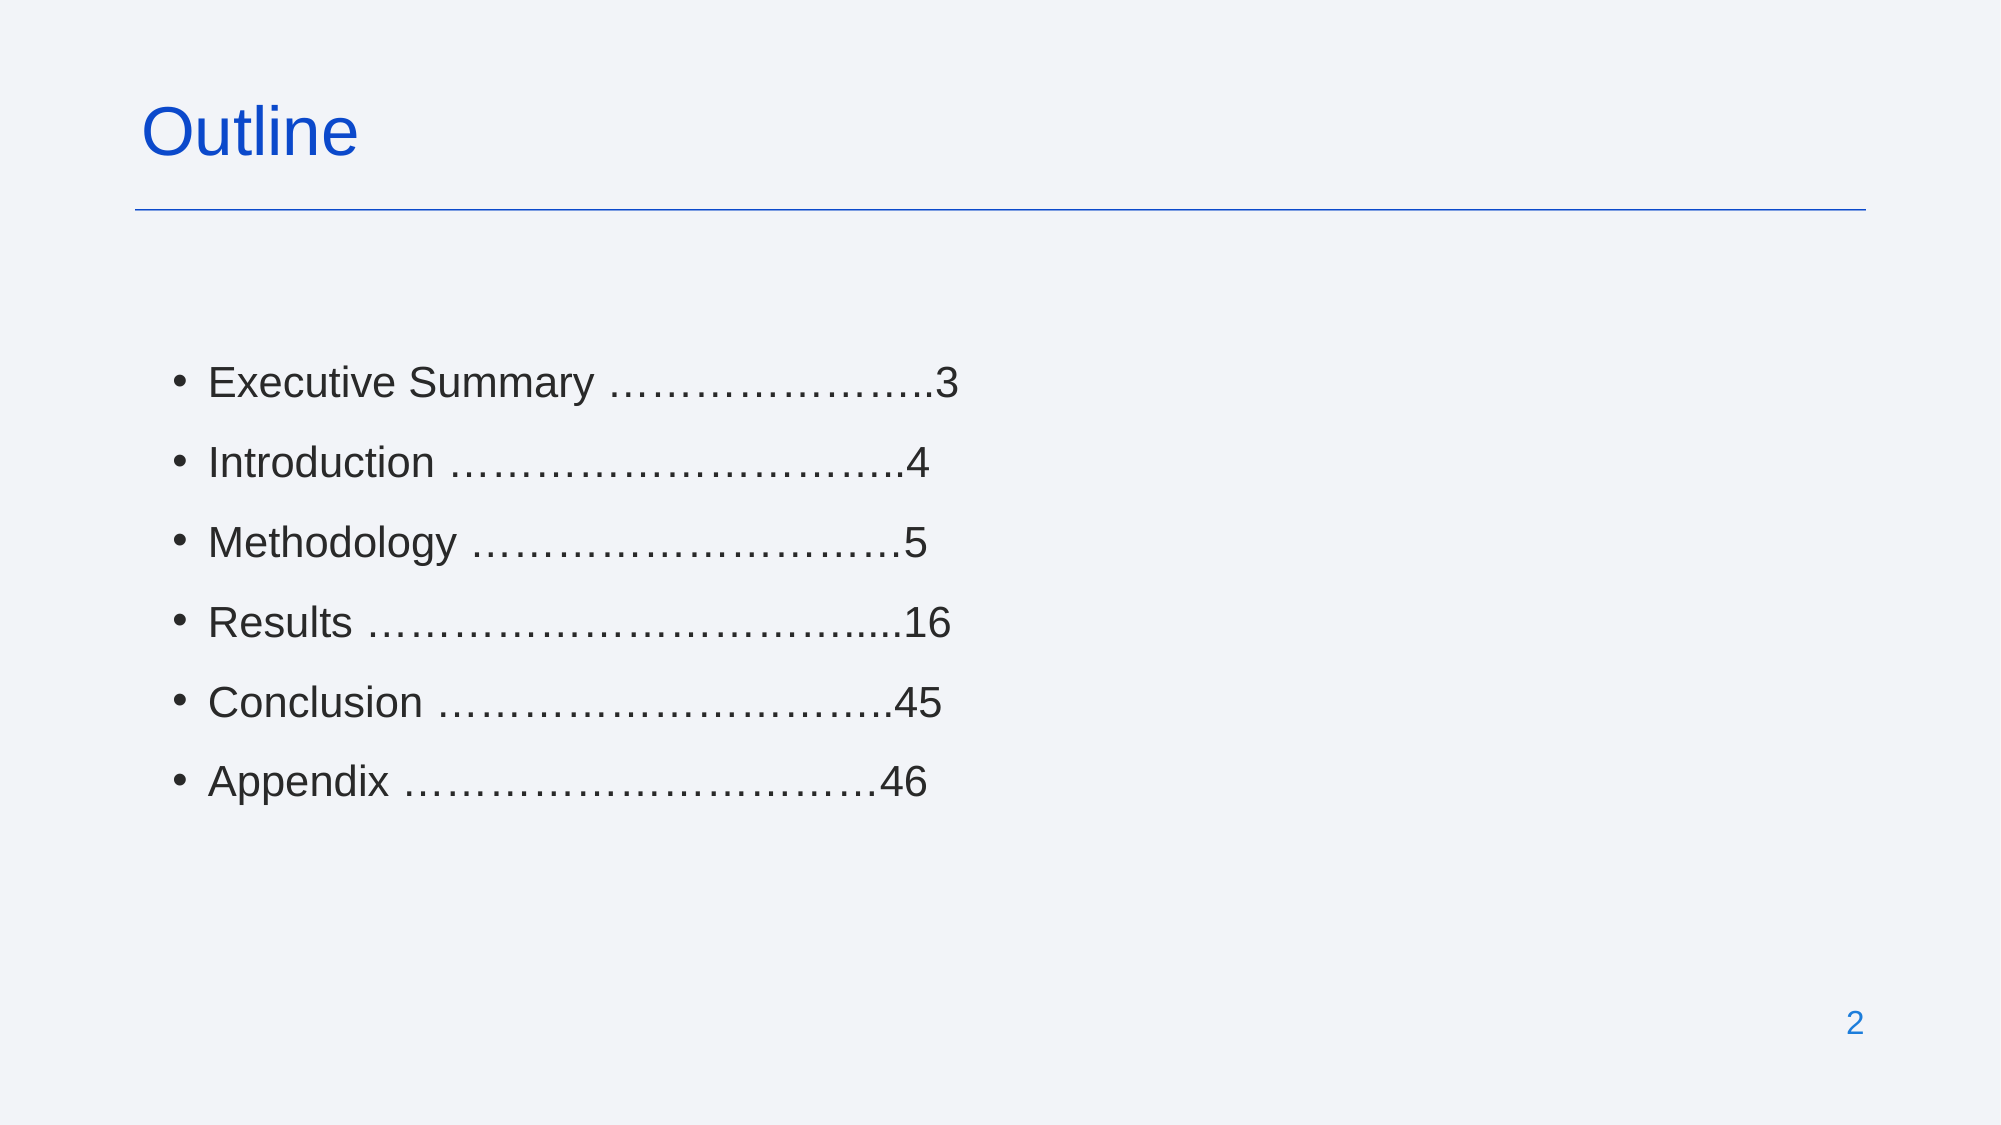

Outline
Executive Summary …………………..3
Introduction …………………………..4
Methodology …………………………5
Results …………………………….....16
Conclusion …………………………..45
Appendix ……………………………46
2